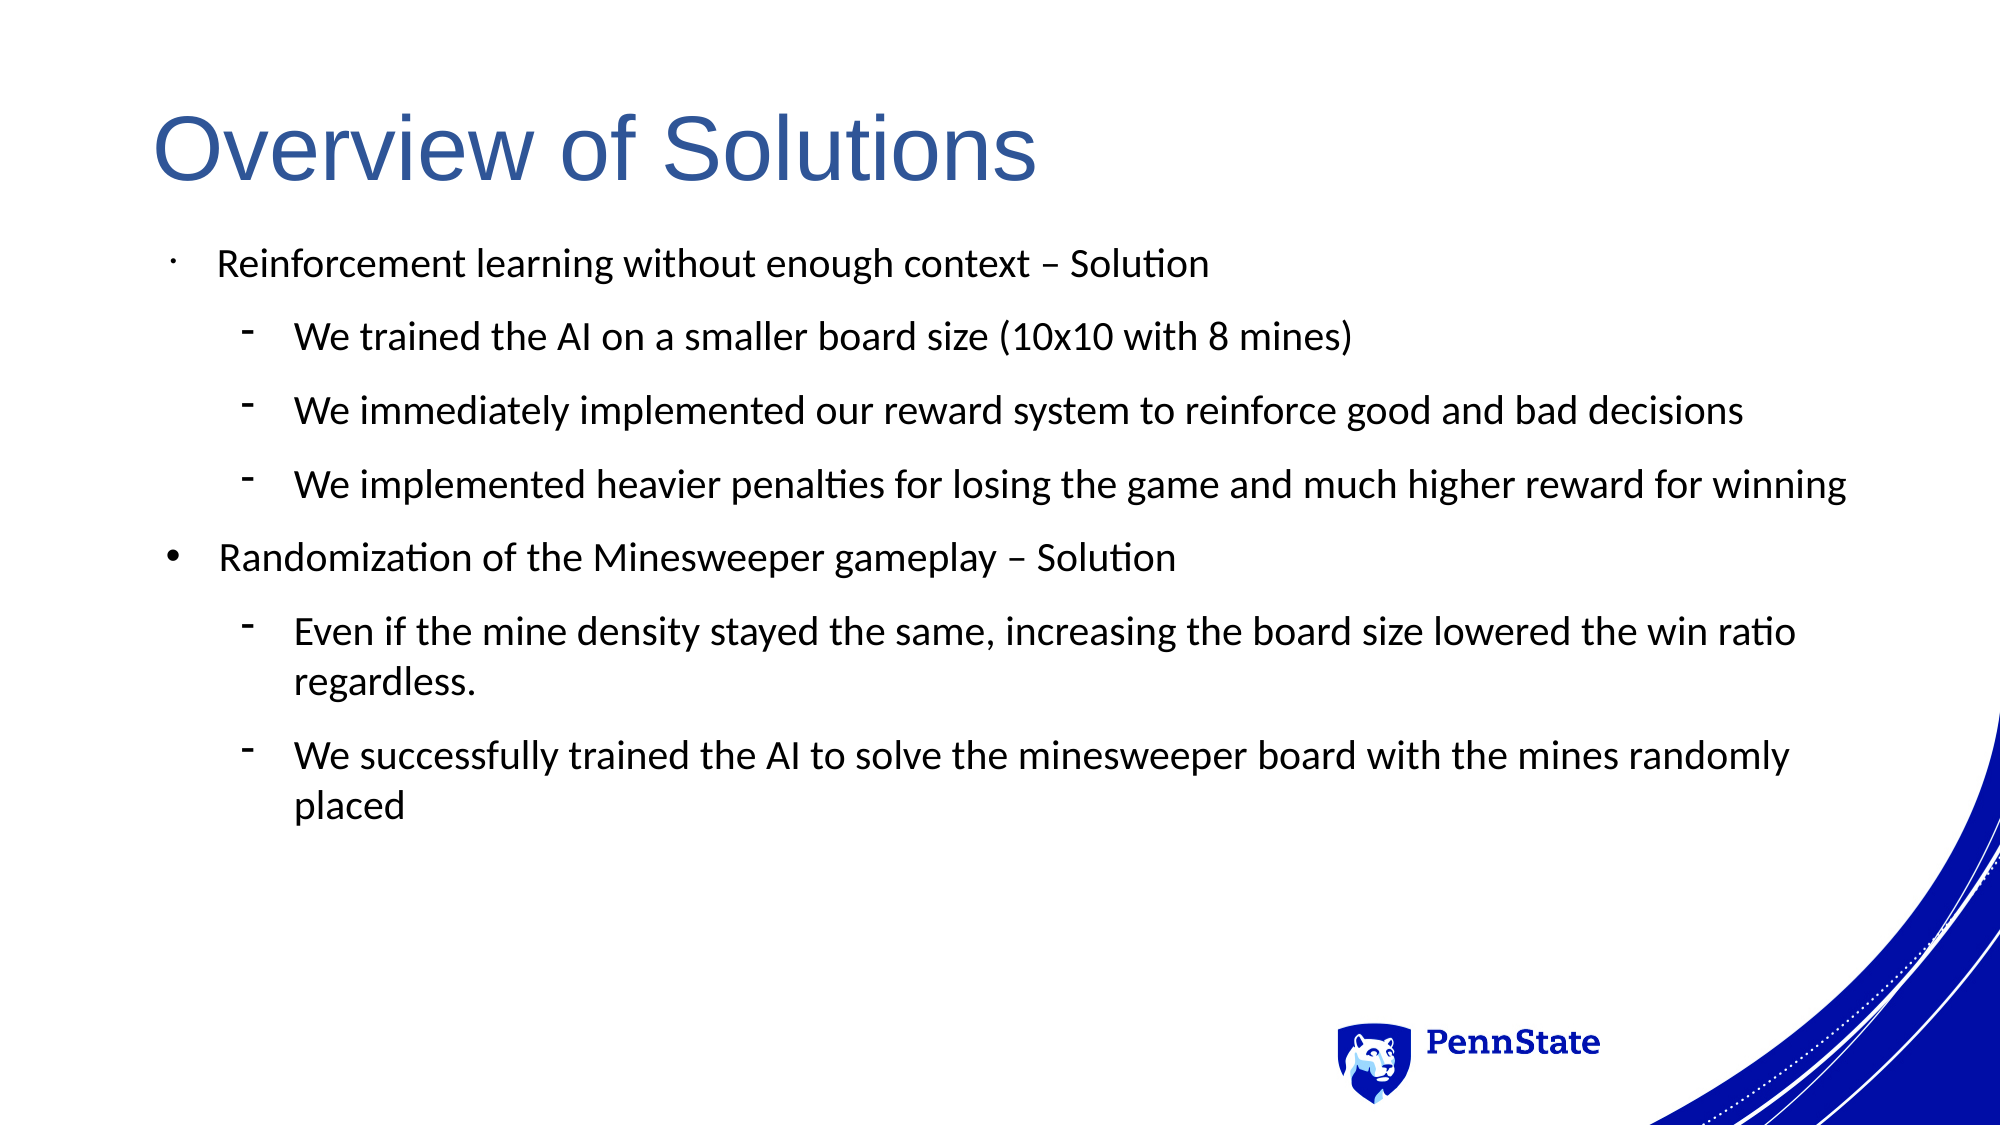

Overview of Solutions
Reinforcement learning without enough context – Solution
We trained the AI on a smaller board size (10x10 with 8 mines)
We immediately implemented our reward system to reinforce good and bad decisions
We implemented heavier penalties for losing the game and much higher reward for winning
Randomization of the Minesweeper gameplay – Solution
Even if the mine density stayed the same, increasing the board size lowered the win ratio regardless.
We successfully trained the AI to solve the minesweeper board with the mines randomly placed